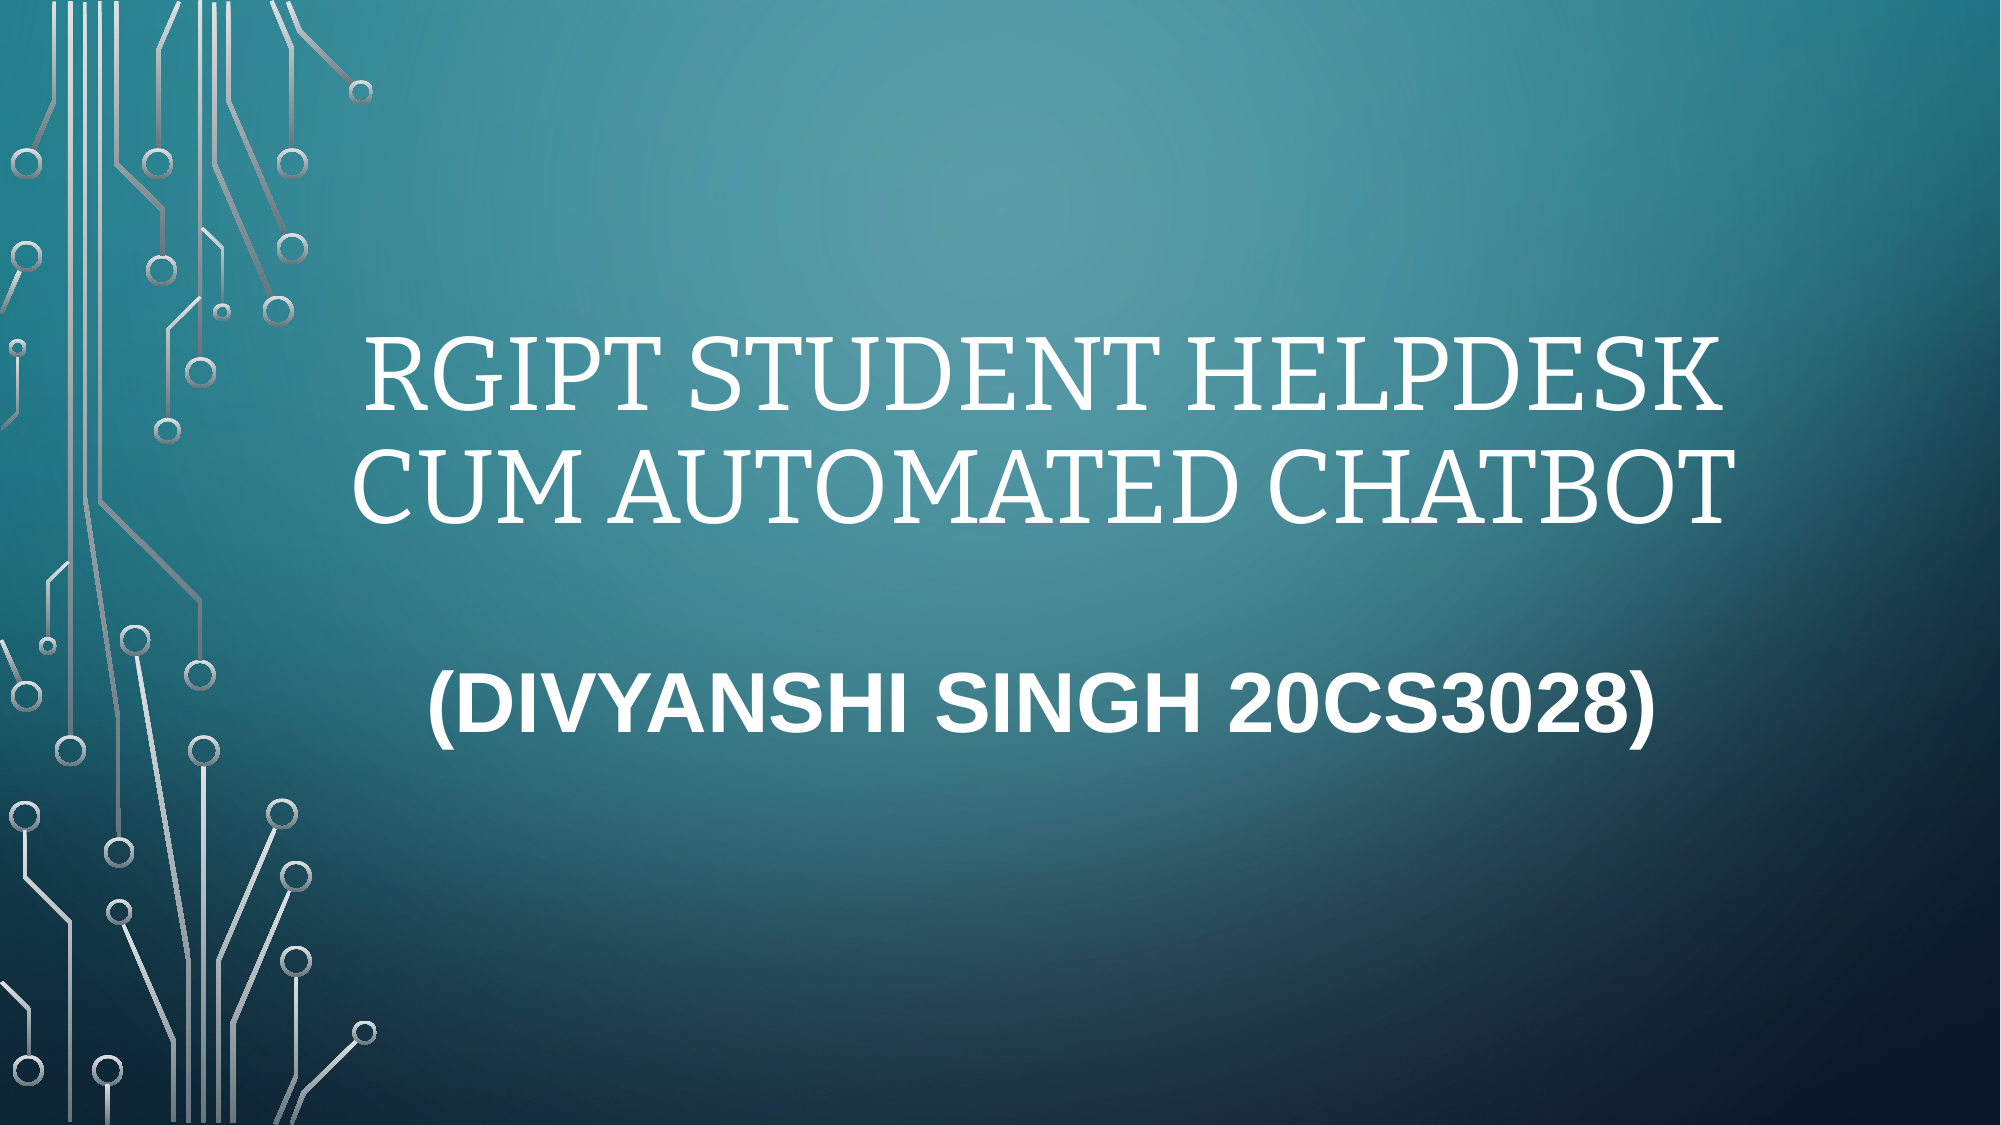

# RGIPT Student helpdesk cum automated chatbot (Divyanshi Singh 20cs3028)